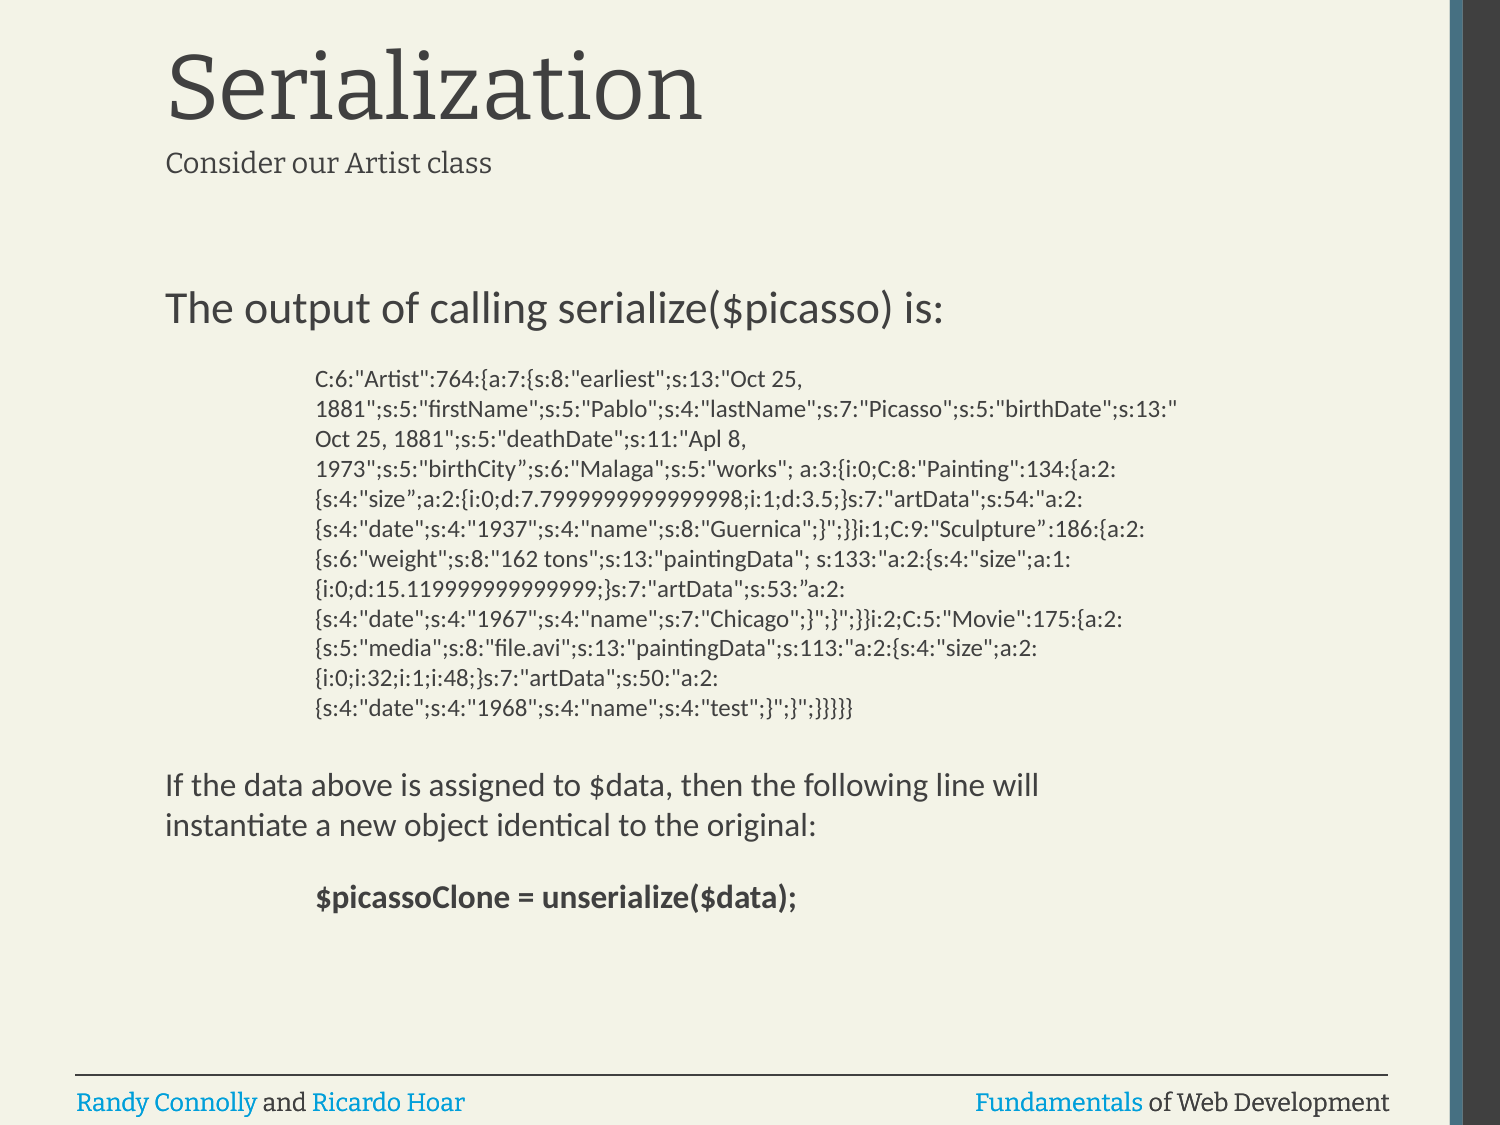

# Serialization
Consider our Artist class
The output of calling serialize($picasso) is:
C:6:"Artist":764:{a:7:{s:8:"earliest";s:13:"Oct 25, 1881";s:5:"firstName";s:5:"Pablo";s:4:"lastName";s:7:"Picasso";s:5:"birthDate";s:13:"Oct 25, 1881";s:5:"deathDate";s:11:"Apl 8, 1973";s:5:"birthCity”;s:6:"Malaga";s:5:"works"; a:3:{i:0;C:8:"Painting":134:{a:2:{s:4:"size”;a:2:{i:0;d:7.7999999999999998;i:1;d:3.5;}s:7:"artData";s:54:"a:2:{s:4:"date";s:4:"1937";s:4:"name";s:8:"Guernica";}";}}i:1;C:9:"Sculpture”:186:{a:2:{s:6:"weight";s:8:"162 tons";s:13:"paintingData"; s:133:"a:2:{s:4:"size";a:1:{i:0;d:15.119999999999999;}s:7:"artData";s:53:”a:2:{s:4:"date";s:4:"1967";s:4:"name";s:7:"Chicago";}";}";}}i:2;C:5:"Movie":175:{a:2:{s:5:"media";s:8:"file.avi";s:13:"paintingData";s:113:"a:2:{s:4:"size";a:2:{i:0;i:32;i:1;i:48;}s:7:"artData";s:50:"a:2:{s:4:"date";s:4:"1968";s:4:"name";s:4:"test";}";}";}}}}}

If the data above is assigned to $data, then the following line will instantiate a new object identical to the original:
$picassoClone = unserialize($data);